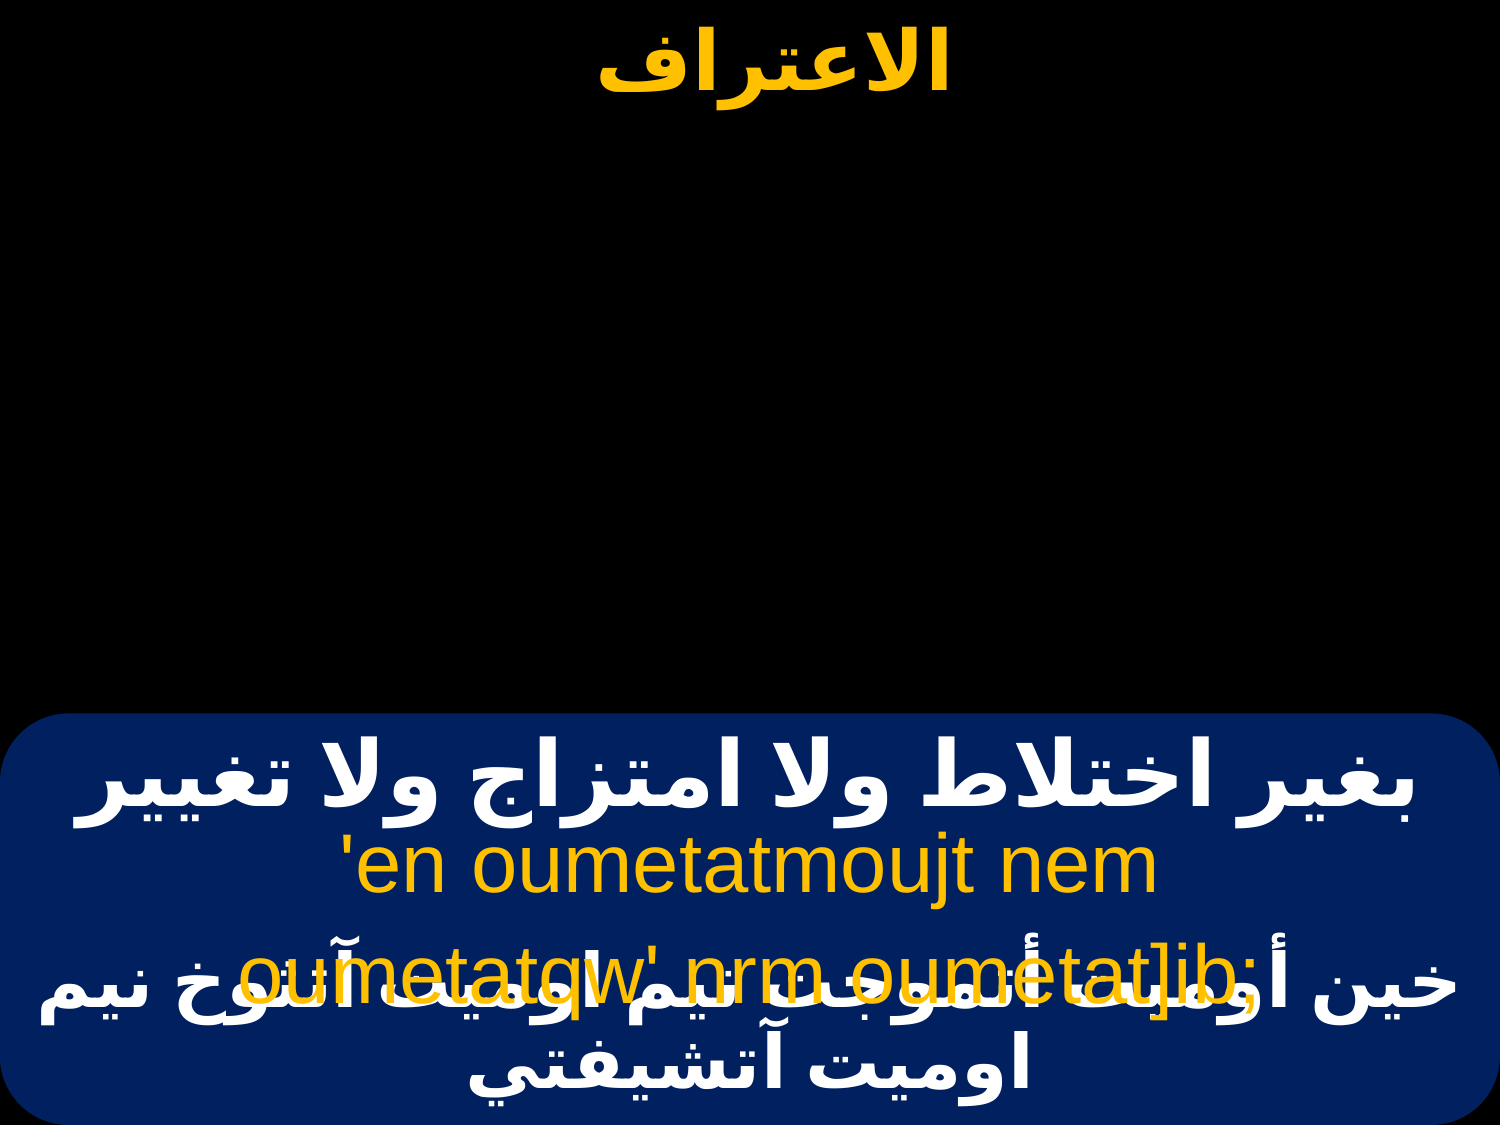

# بغير اختلاط ولا امتزاج ولا تغيير
'en oumetatmoujt nem
oumetatqw' nrm oumetat]ib;
خين أوميت أتموجت نيم اوميت آتثوخ نيم اوميت آتشيفتي